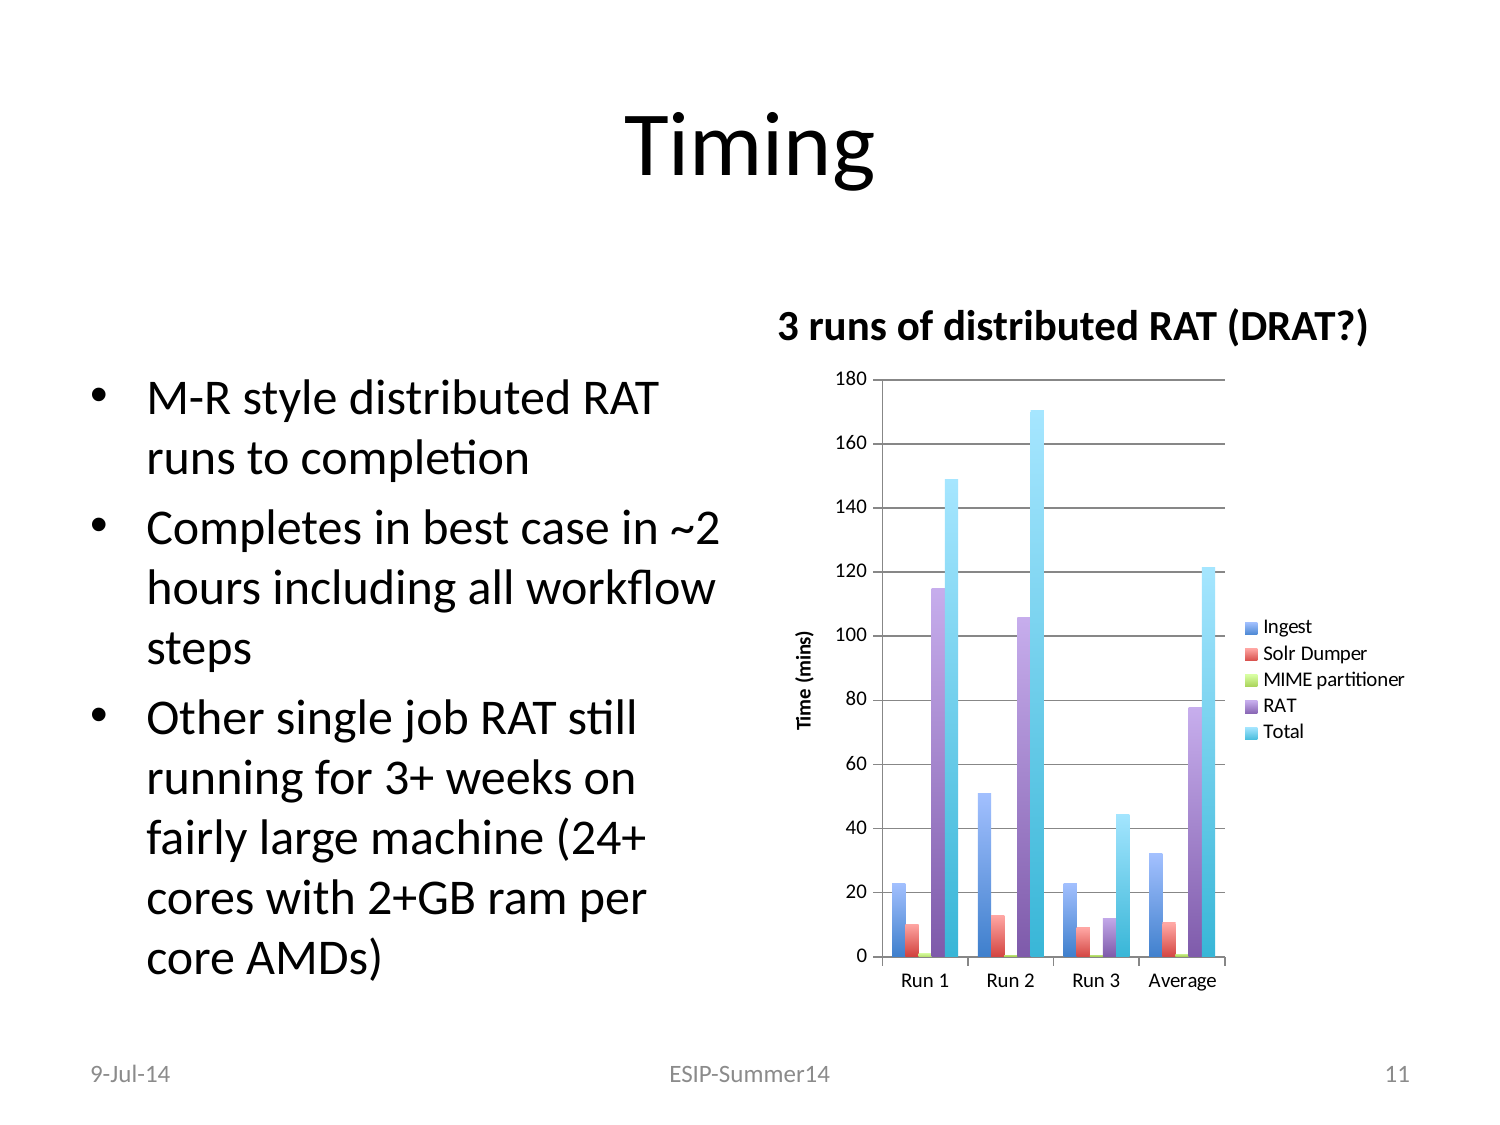

# Timing
3 runs of distributed RAT (DRAT?)
M-R style distributed RAT runs to completion
Completes in best case in ~2 hours including all workflow steps
Other single job RAT still running for 3+ weeks on fairly large machine (24+ cores with 2+GB ram per core AMDs)

### Chart

| Category | Ingest | Solr Dumper | MIME partitioner | RAT | Total |
|---|---|---|---|---|---|
| Run 1 | 23.0 | 10.0 | 1.0 | 115.0 | 149.0 |
| Run 2 | 51.0 | 13.0 | 0.47 | 106.0 | 170.47 |
| Run 3 | 23.0 | 9.0 | 0.49 | 12.0 | 44.49 |
| Average | 32.33333333333334 | 10.66666666666667 | 0.653333333333333 | 77.66666666666667 | 121.32 |
9-Jul-14
ESIP-Summer14
11